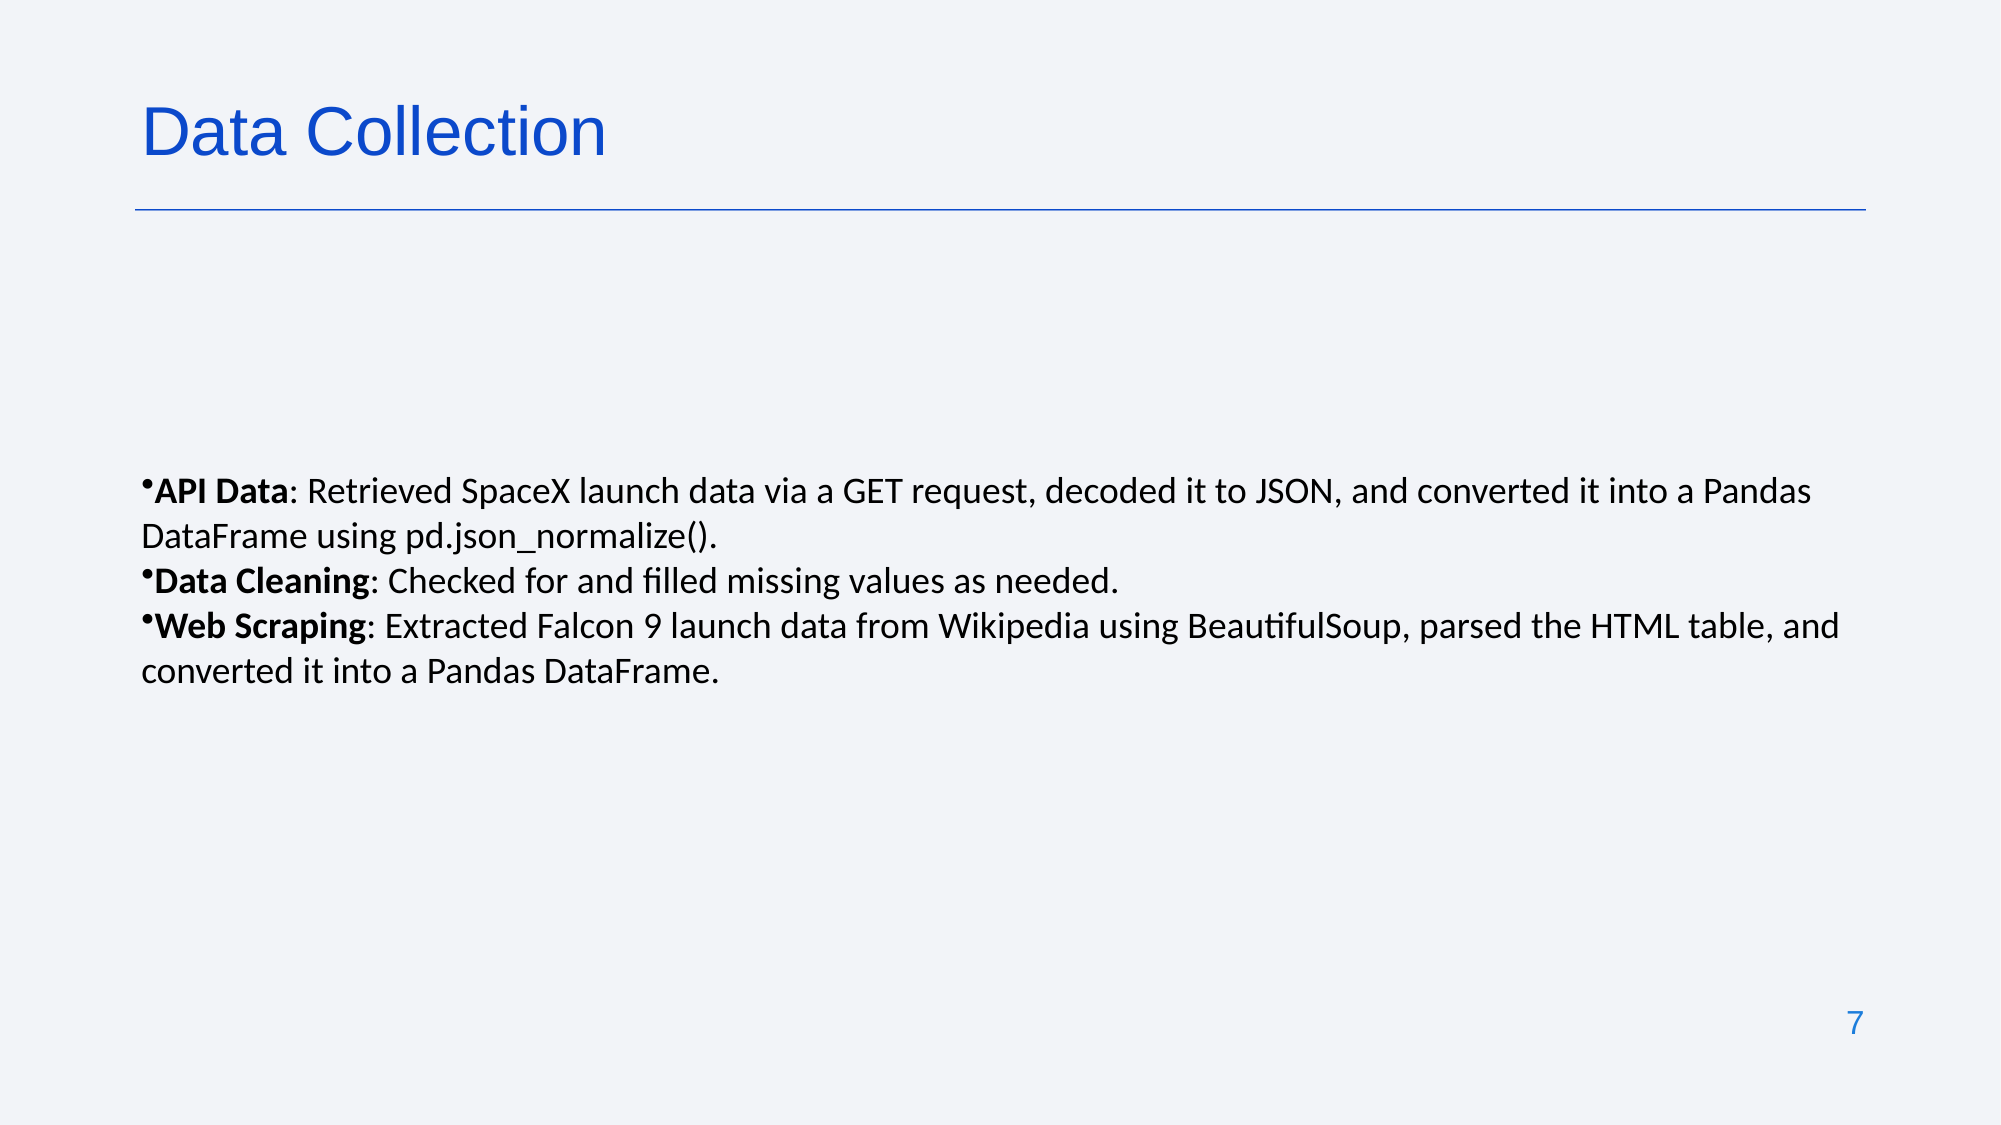

Data Collection
API Data: Retrieved SpaceX launch data via a GET request, decoded it to JSON, and converted it into a Pandas DataFrame using pd.json_normalize().
Data Cleaning: Checked for and filled missing values as needed.
Web Scraping: Extracted Falcon 9 launch data from Wikipedia using BeautifulSoup, parsed the HTML table, and converted it into a Pandas DataFrame.
7